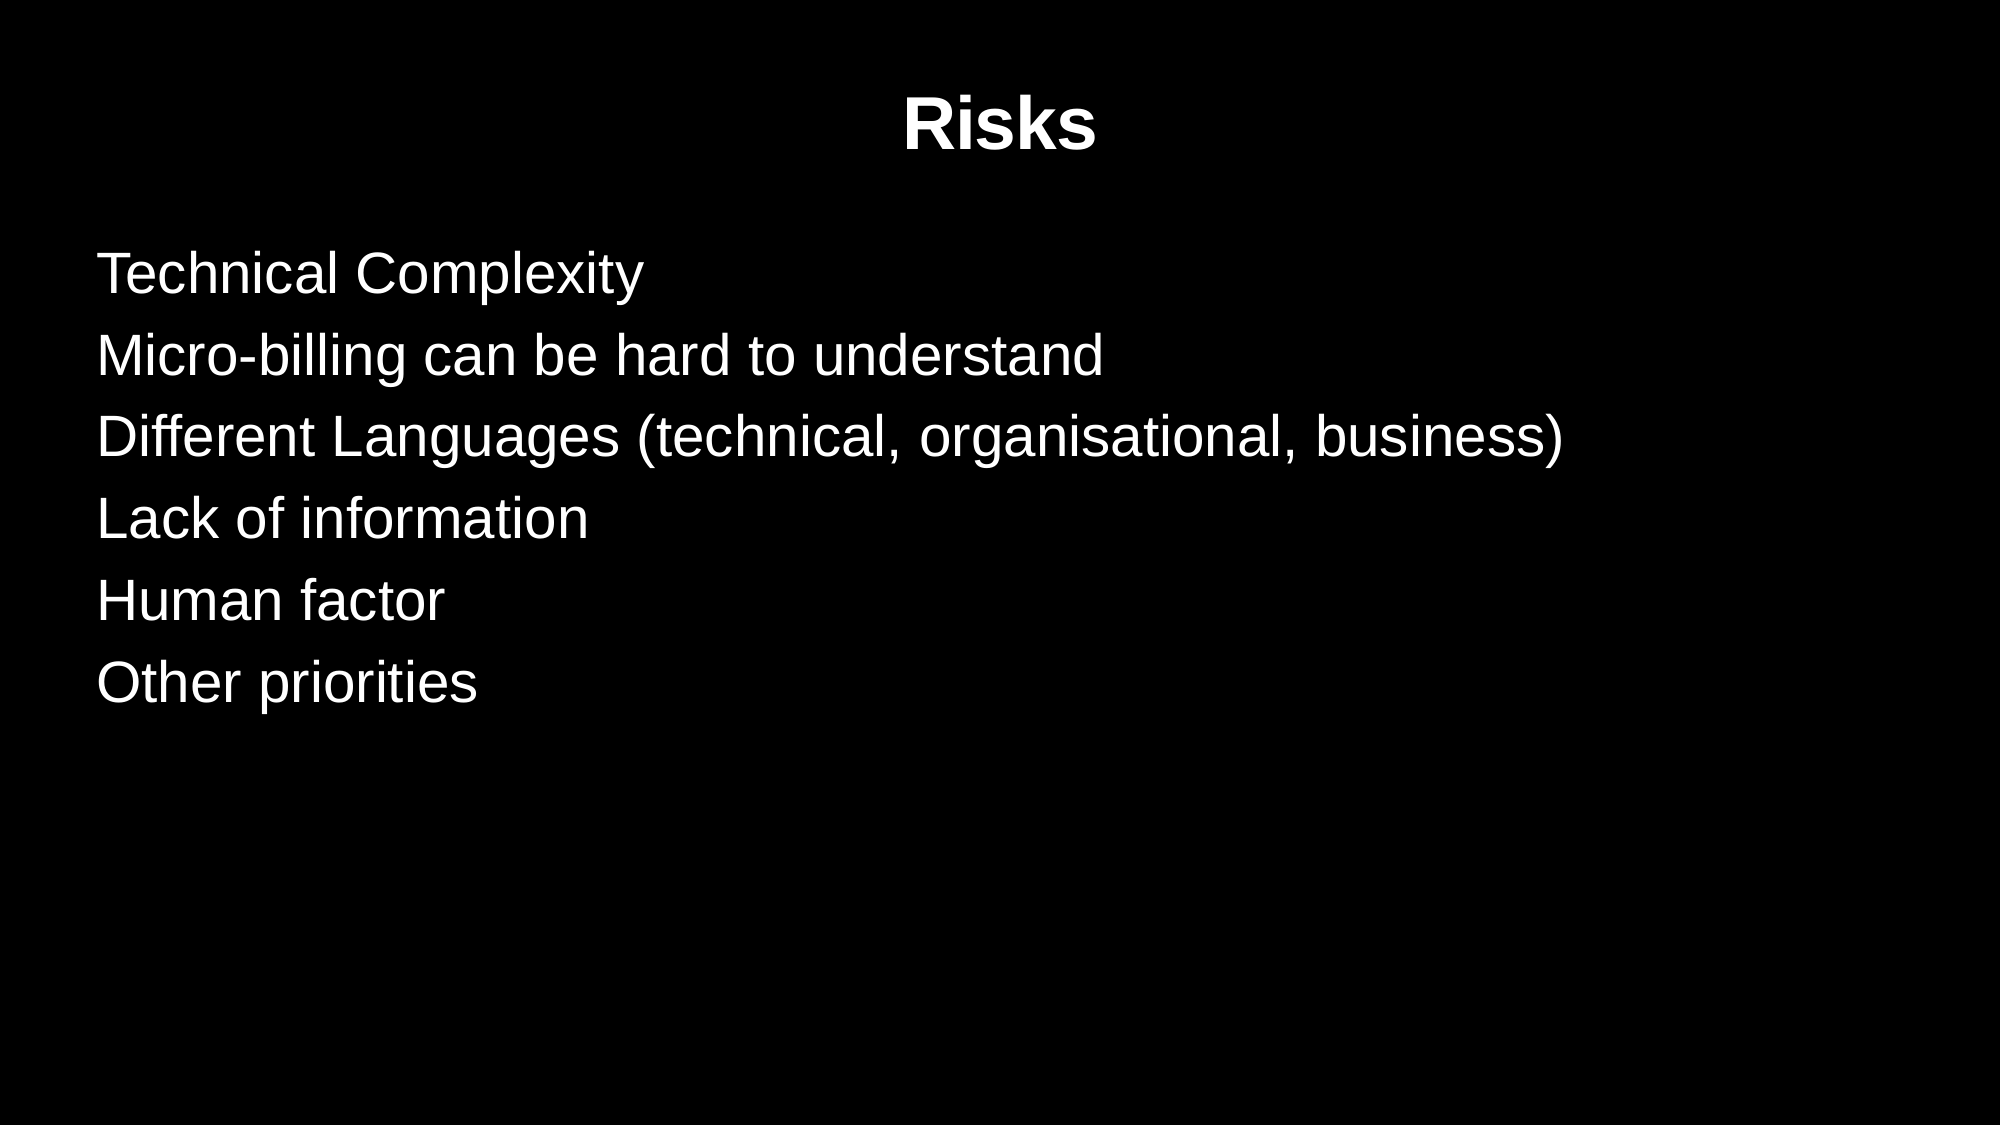

# Risks
Technical Complexity
Micro-billing can be hard to understand
Different Languages (technical, organisational, business)
Lack of information
Human factor
Other priorities